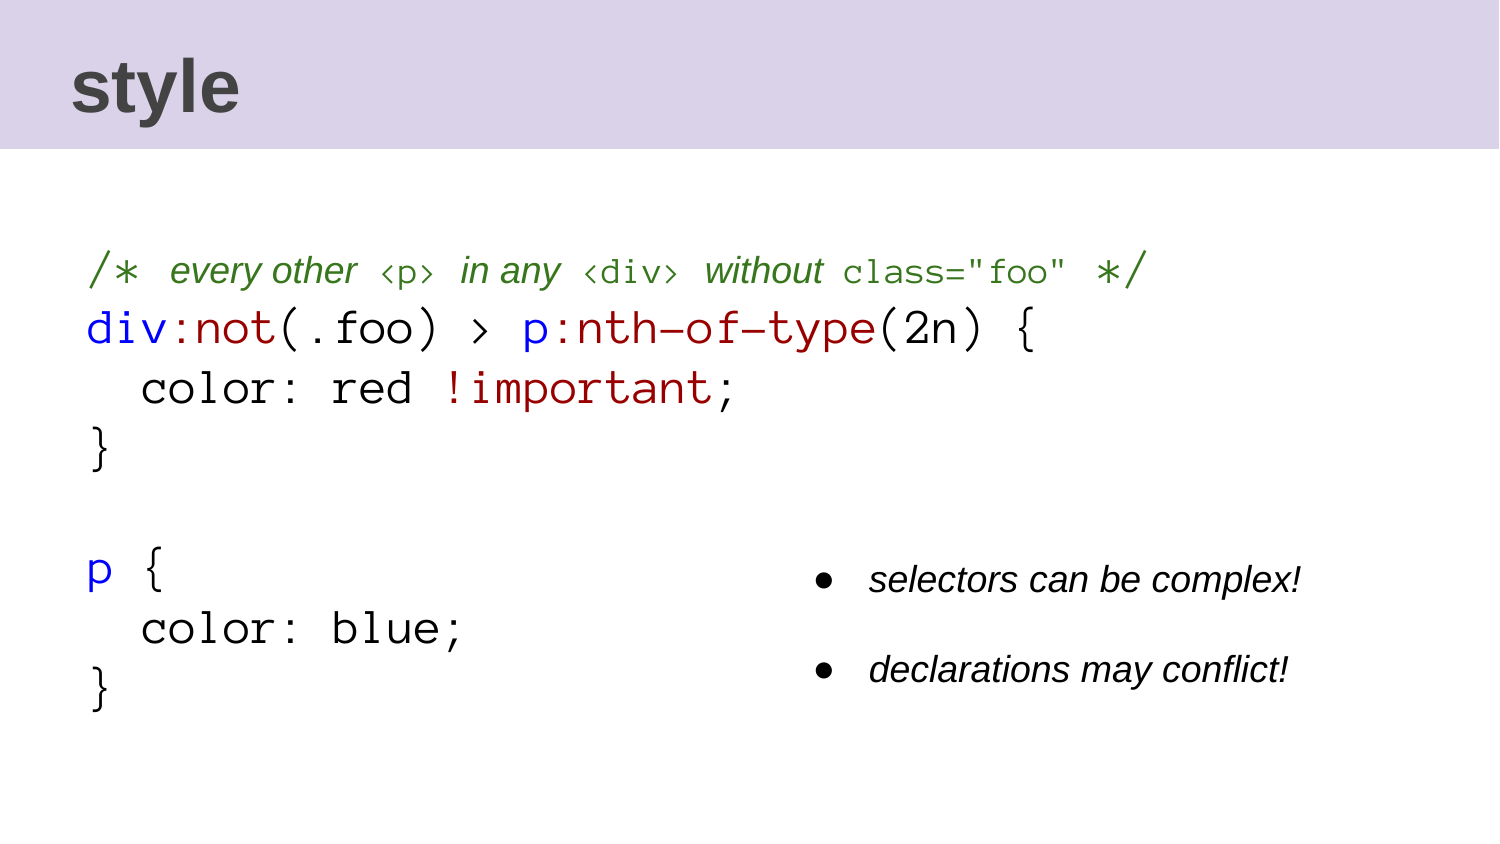

style
/* every other  <p>  in any  <div>  without  class="foo" */
div:not(.foo) > p:nth-of-type(2n) {
  color: red !important;
}

p {
  color: blue;
}

selectors can be complex!
declarations may conflict!